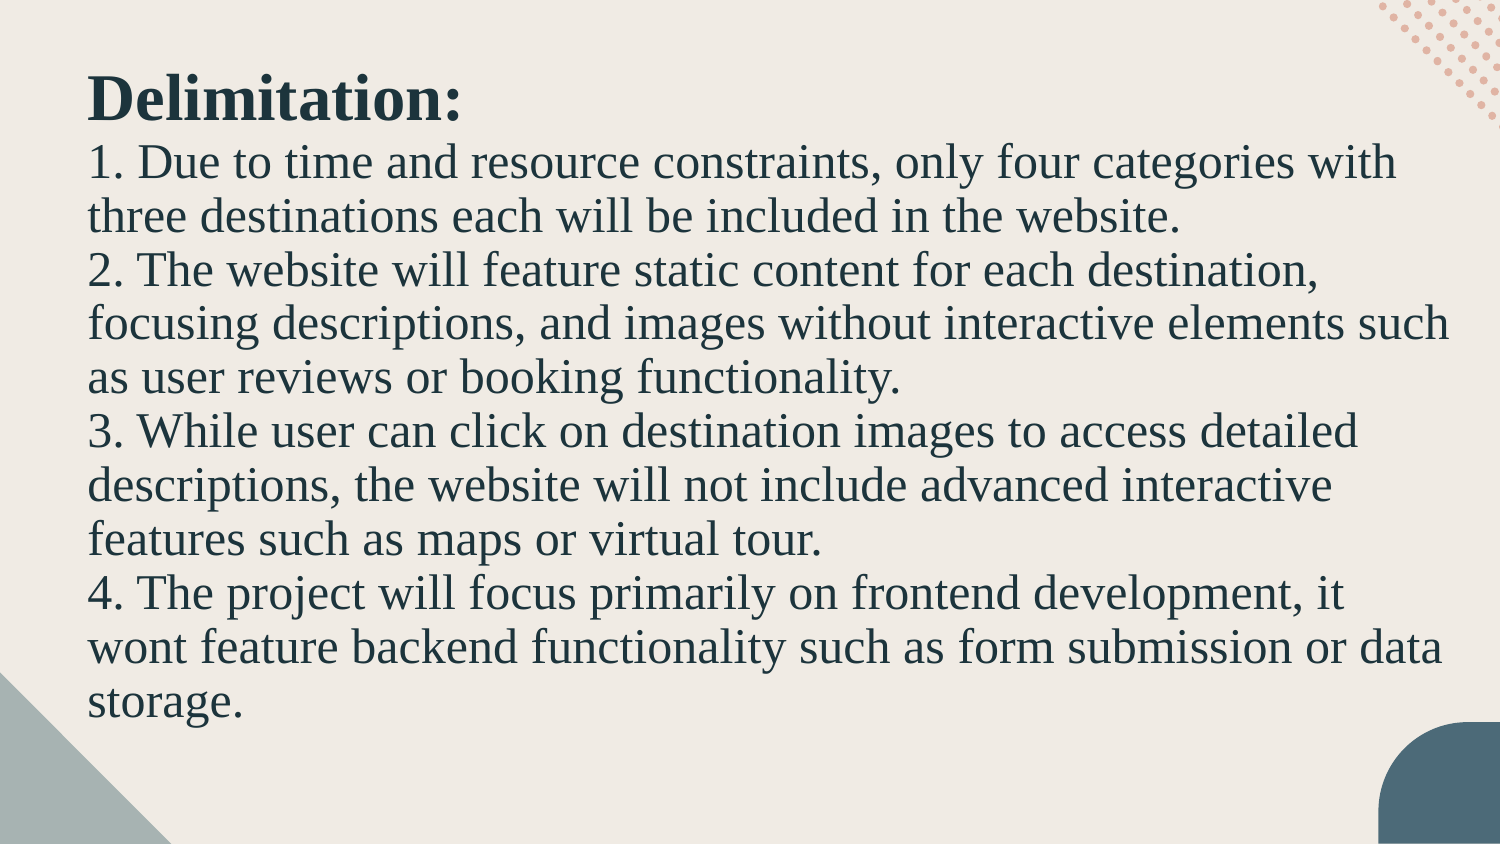

# Delimitation: 1. Due to time and resource constraints, only four categories with three destinations each will be included in the website. 2. The website will feature static content for each destination, focusing descriptions, and images without interactive elements such as user reviews or booking functionality. 3. While user can click on destination images to access detailed descriptions, the website will not include advanced interactive features such as maps or virtual tour. 4. The project will focus primarily on frontend development, it wont feature backend functionality such as form submission or data storage.